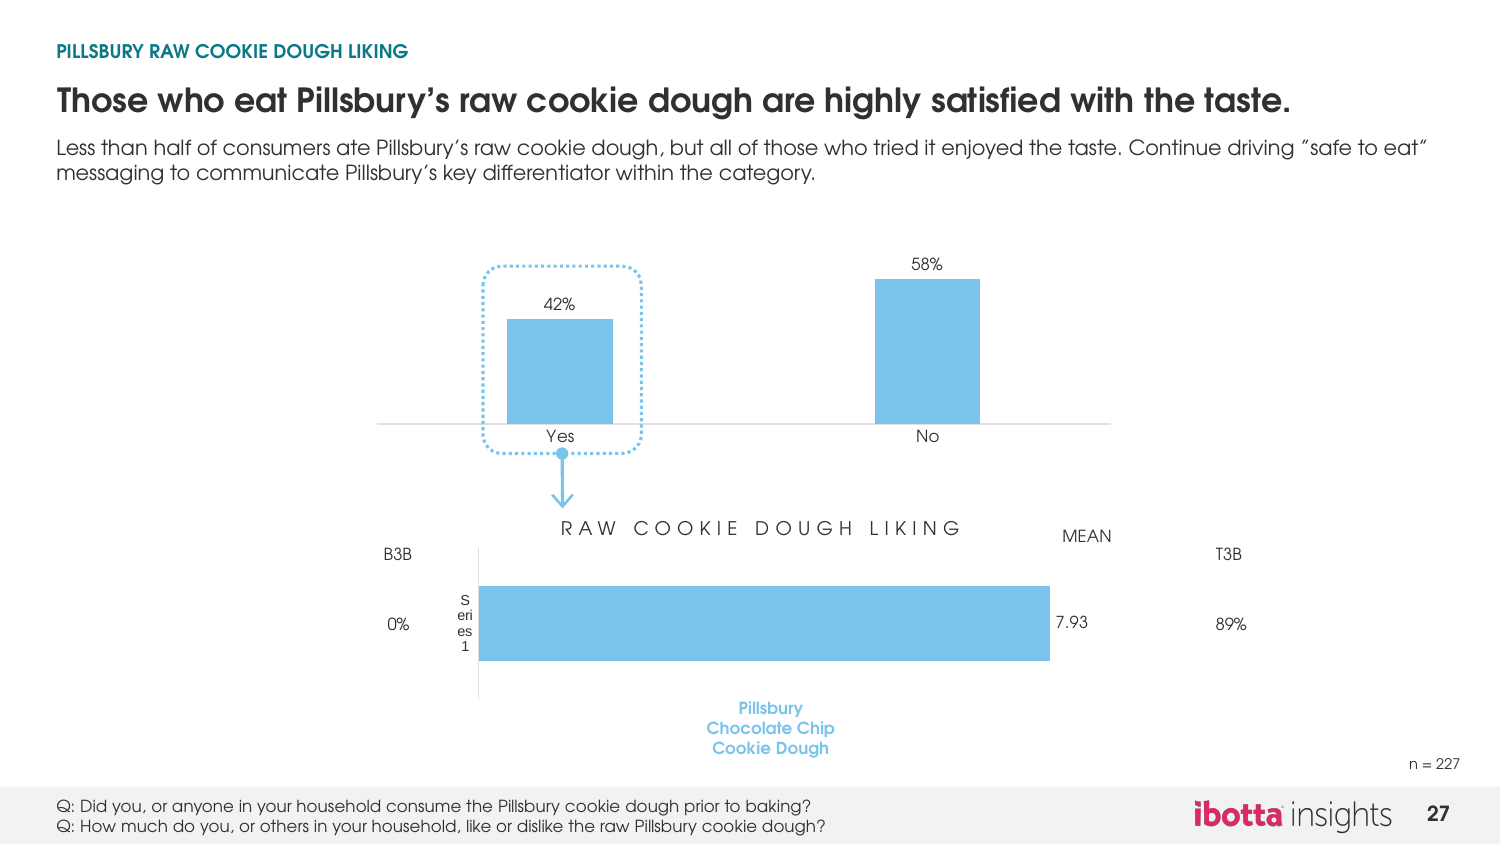

PILLSBURY RAW COOKIE DOUGH LIKING
# Those who eat Pillsbury’s raw cookie dough are highly satisfied with the taste.
Less than half of consumers ate Pillsbury’s raw cookie dough, but all of those who tried it enjoyed the taste. Continue driving ”safe to eat” messaging to communicate Pillsbury’s key differentiator within the category.

### Chart

| Category | GMI Product |
|---|---|
| Yes | 0.42 |
| No | 0.58 |
RAW COOKIE DOUGH LIKING
MEAN
B3B
T3B

### Chart

| Category | GMI |
|---|---|
|  | 7.93 |
| 0% |
| --- |
| 89% |
| --- |

Pillsbury Chocolate Chip Cookie Dough
n = 227
27
Q: Did you, or anyone in your household consume the Pillsbury cookie dough prior to baking?
Q: How much do you, or others in your household, like or dislike the raw Pillsbury cookie dough?